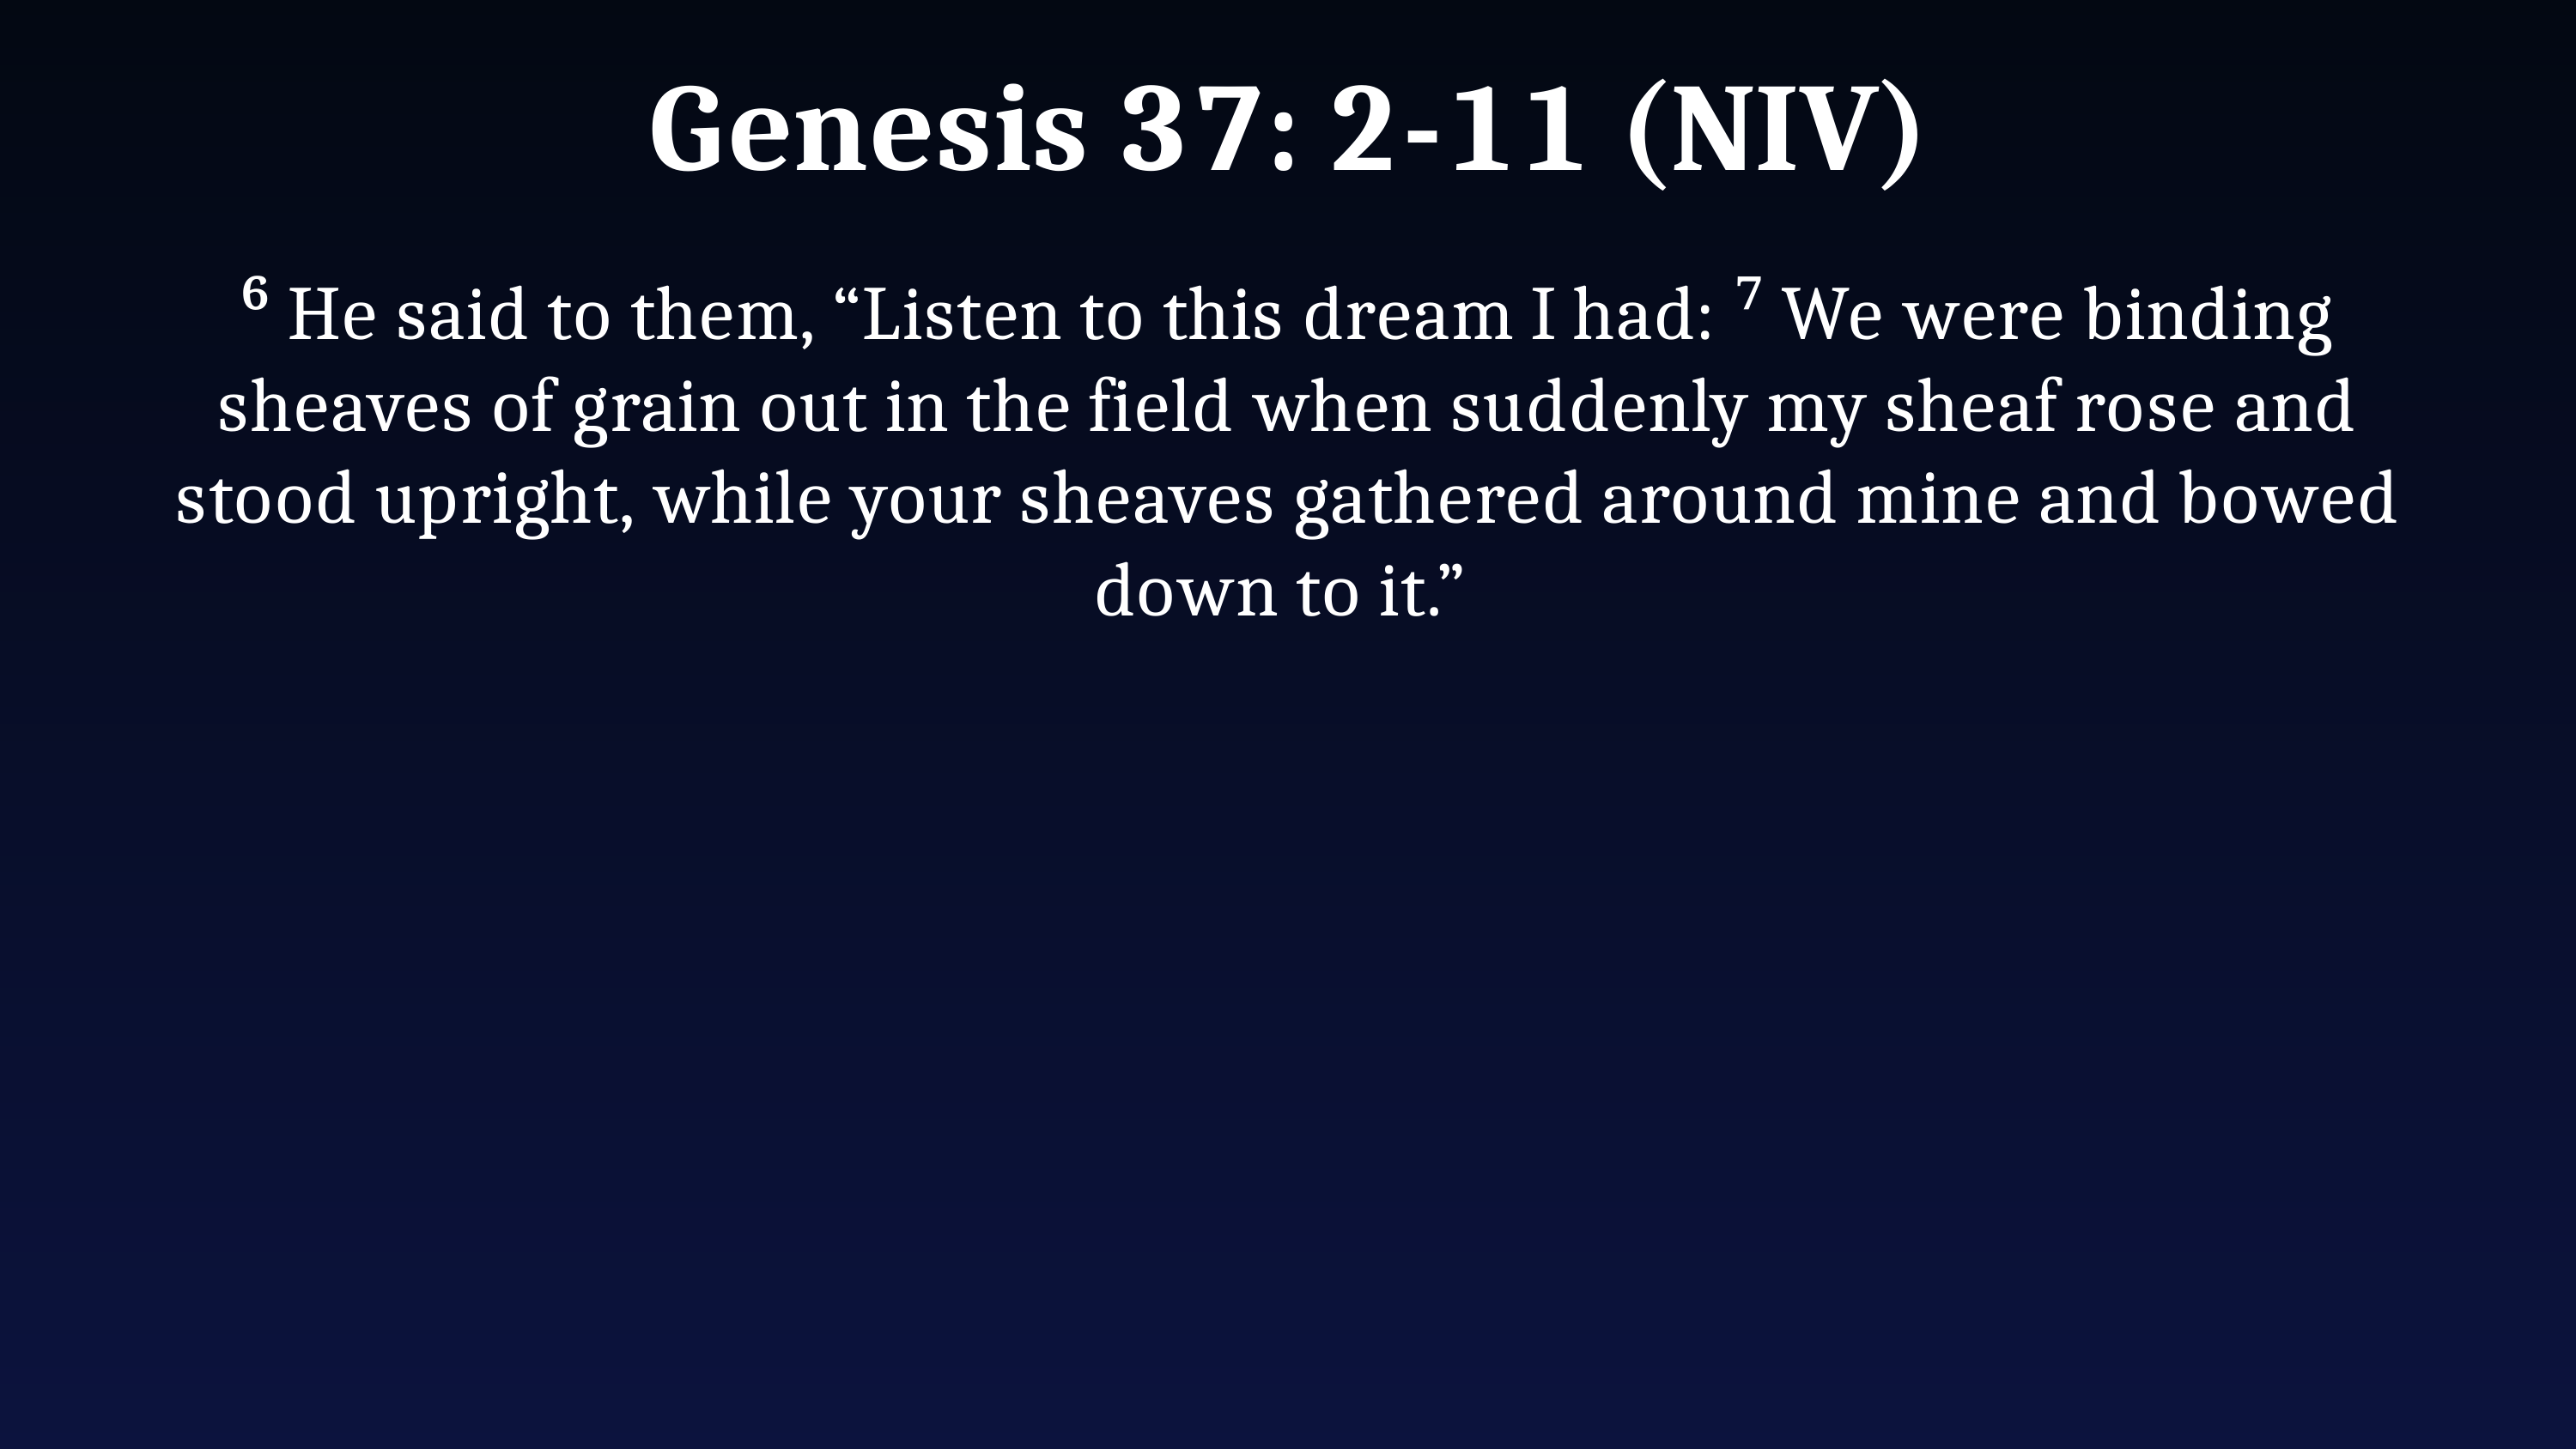

Genesis 37: 2-11 (NIV)
⁶ He said to them, “Listen to this dream I had: ⁷ We were binding sheaves of grain out in the field when suddenly my sheaf rose and stood upright, while your sheaves gathered around mine and bowed down to it.”